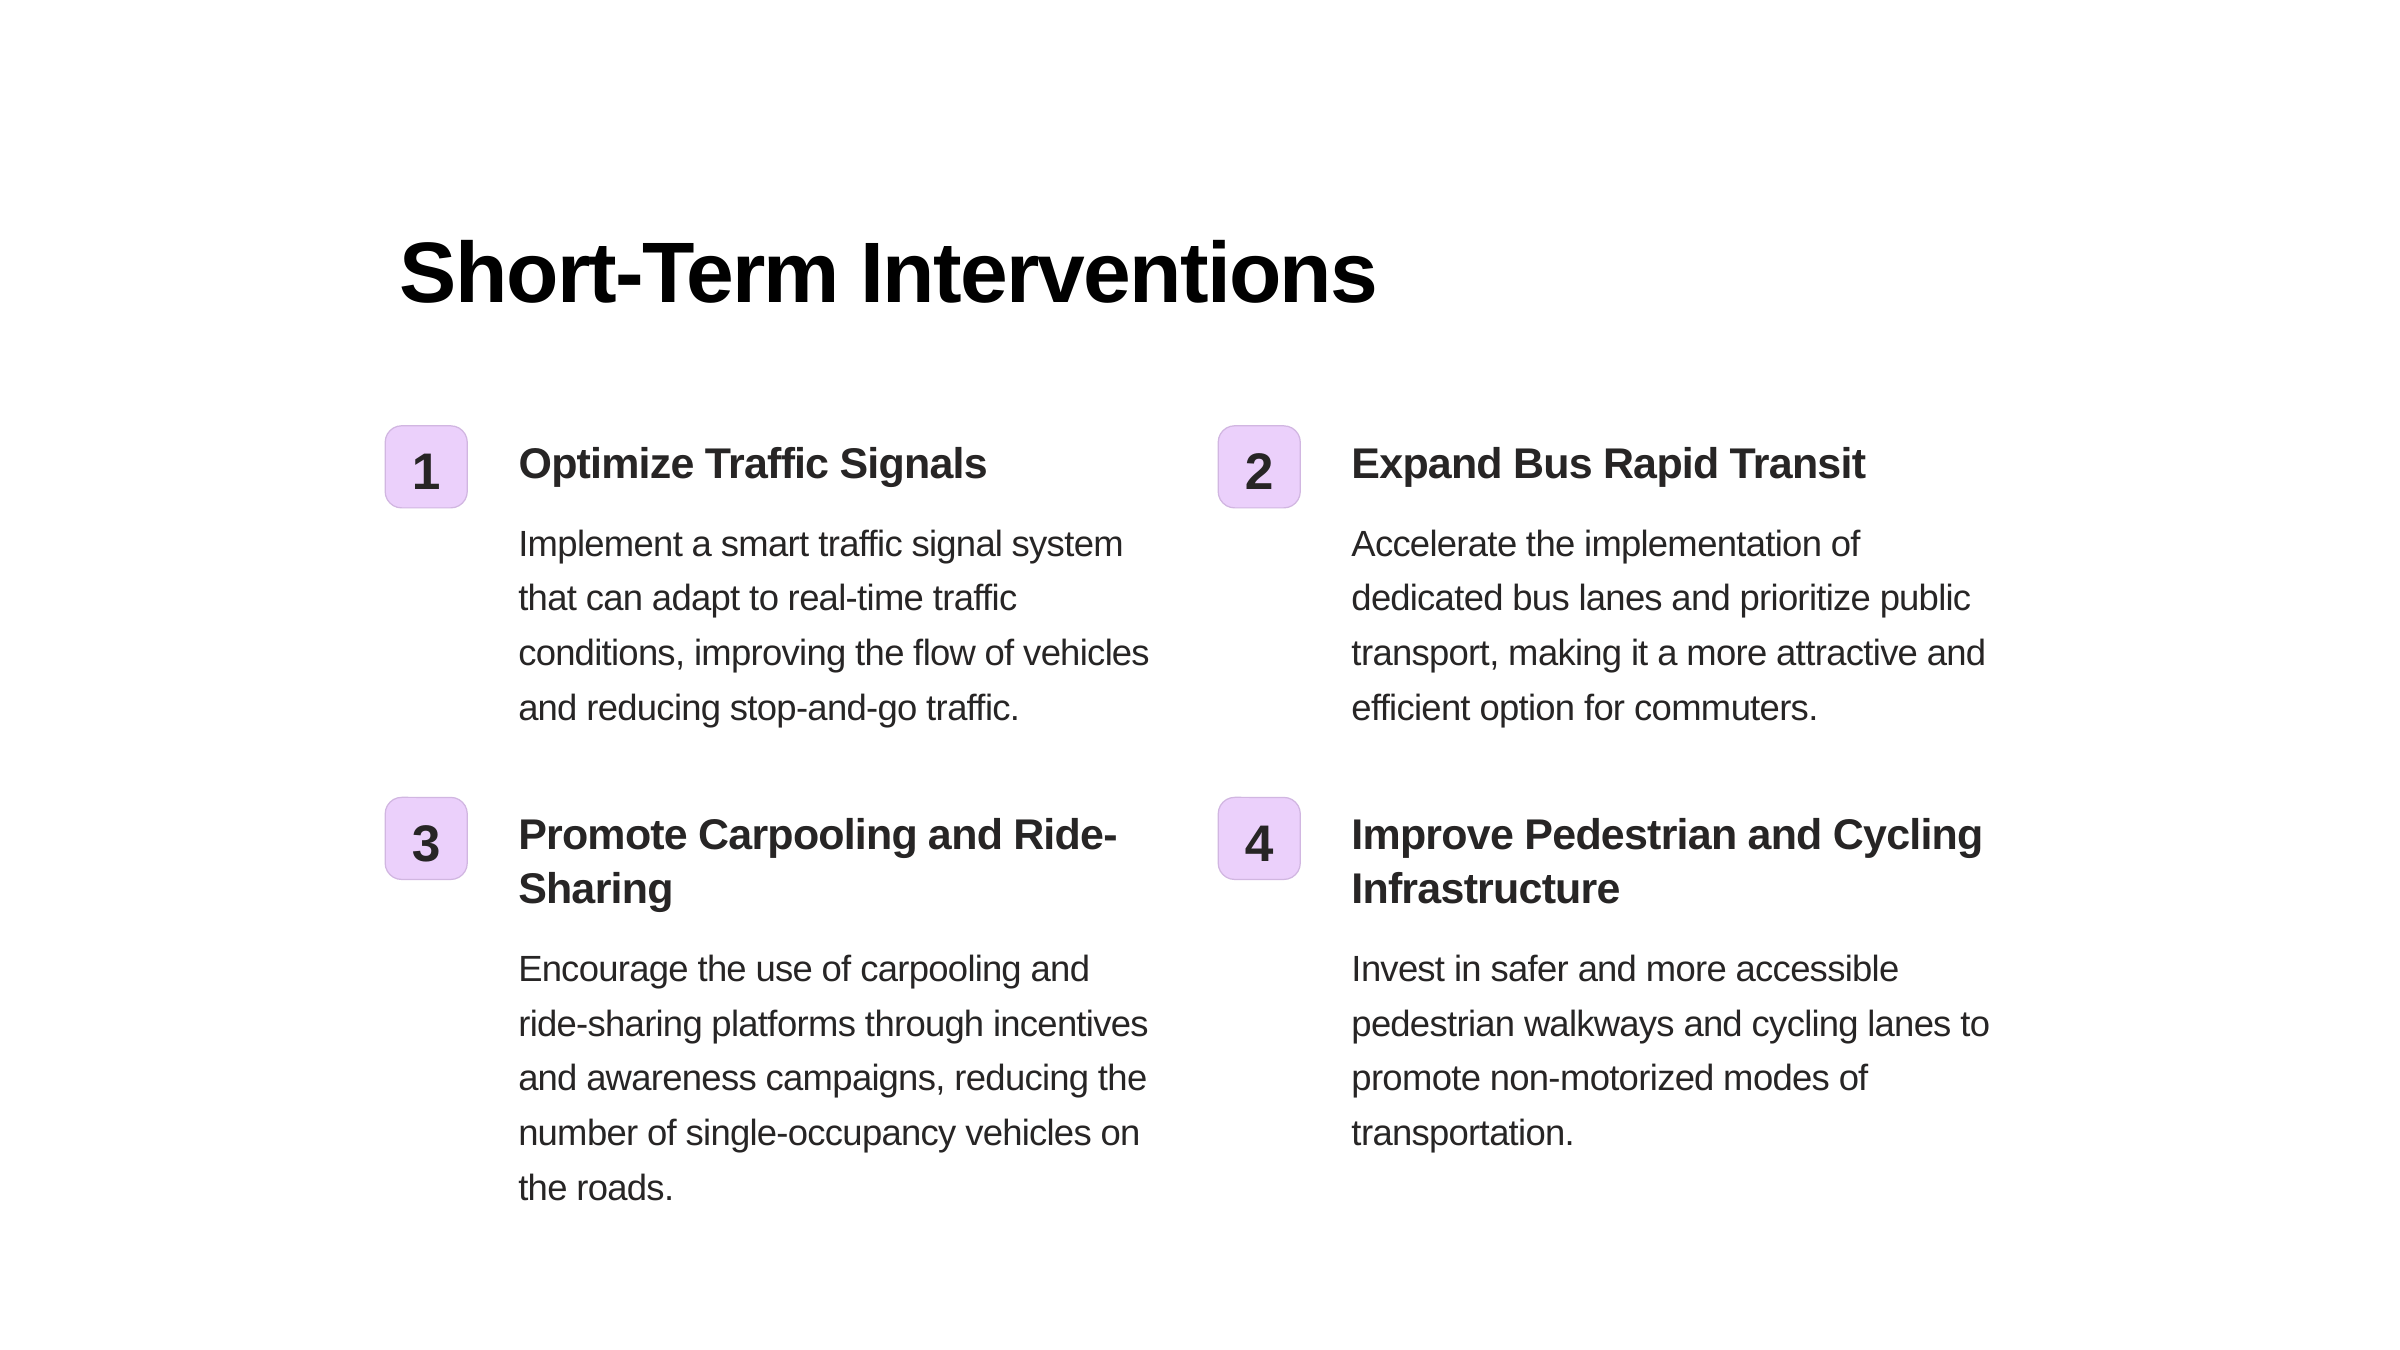

Short-Term Interventions

Optimize Traffic Signals

Expand Bus Rapid Transit
1
2
Implement a smart traffic signal system that can adapt to real-time traffic conditions, improving the flow of vehicles and reducing stop-and-go traffic.
Accelerate the implementation of dedicated bus lanes and prioritize public transport, making it a more attractive and efficient option for commuters.

Promote Carpooling and Ride-Sharing

Improve Pedestrian and Cycling Infrastructure
3
4
Encourage the use of carpooling and ride-sharing platforms through incentives and awareness campaigns, reducing the number of single-occupancy vehicles on the roads.
Invest in safer and more accessible pedestrian walkways and cycling lanes to promote non-motorized modes of transportation.